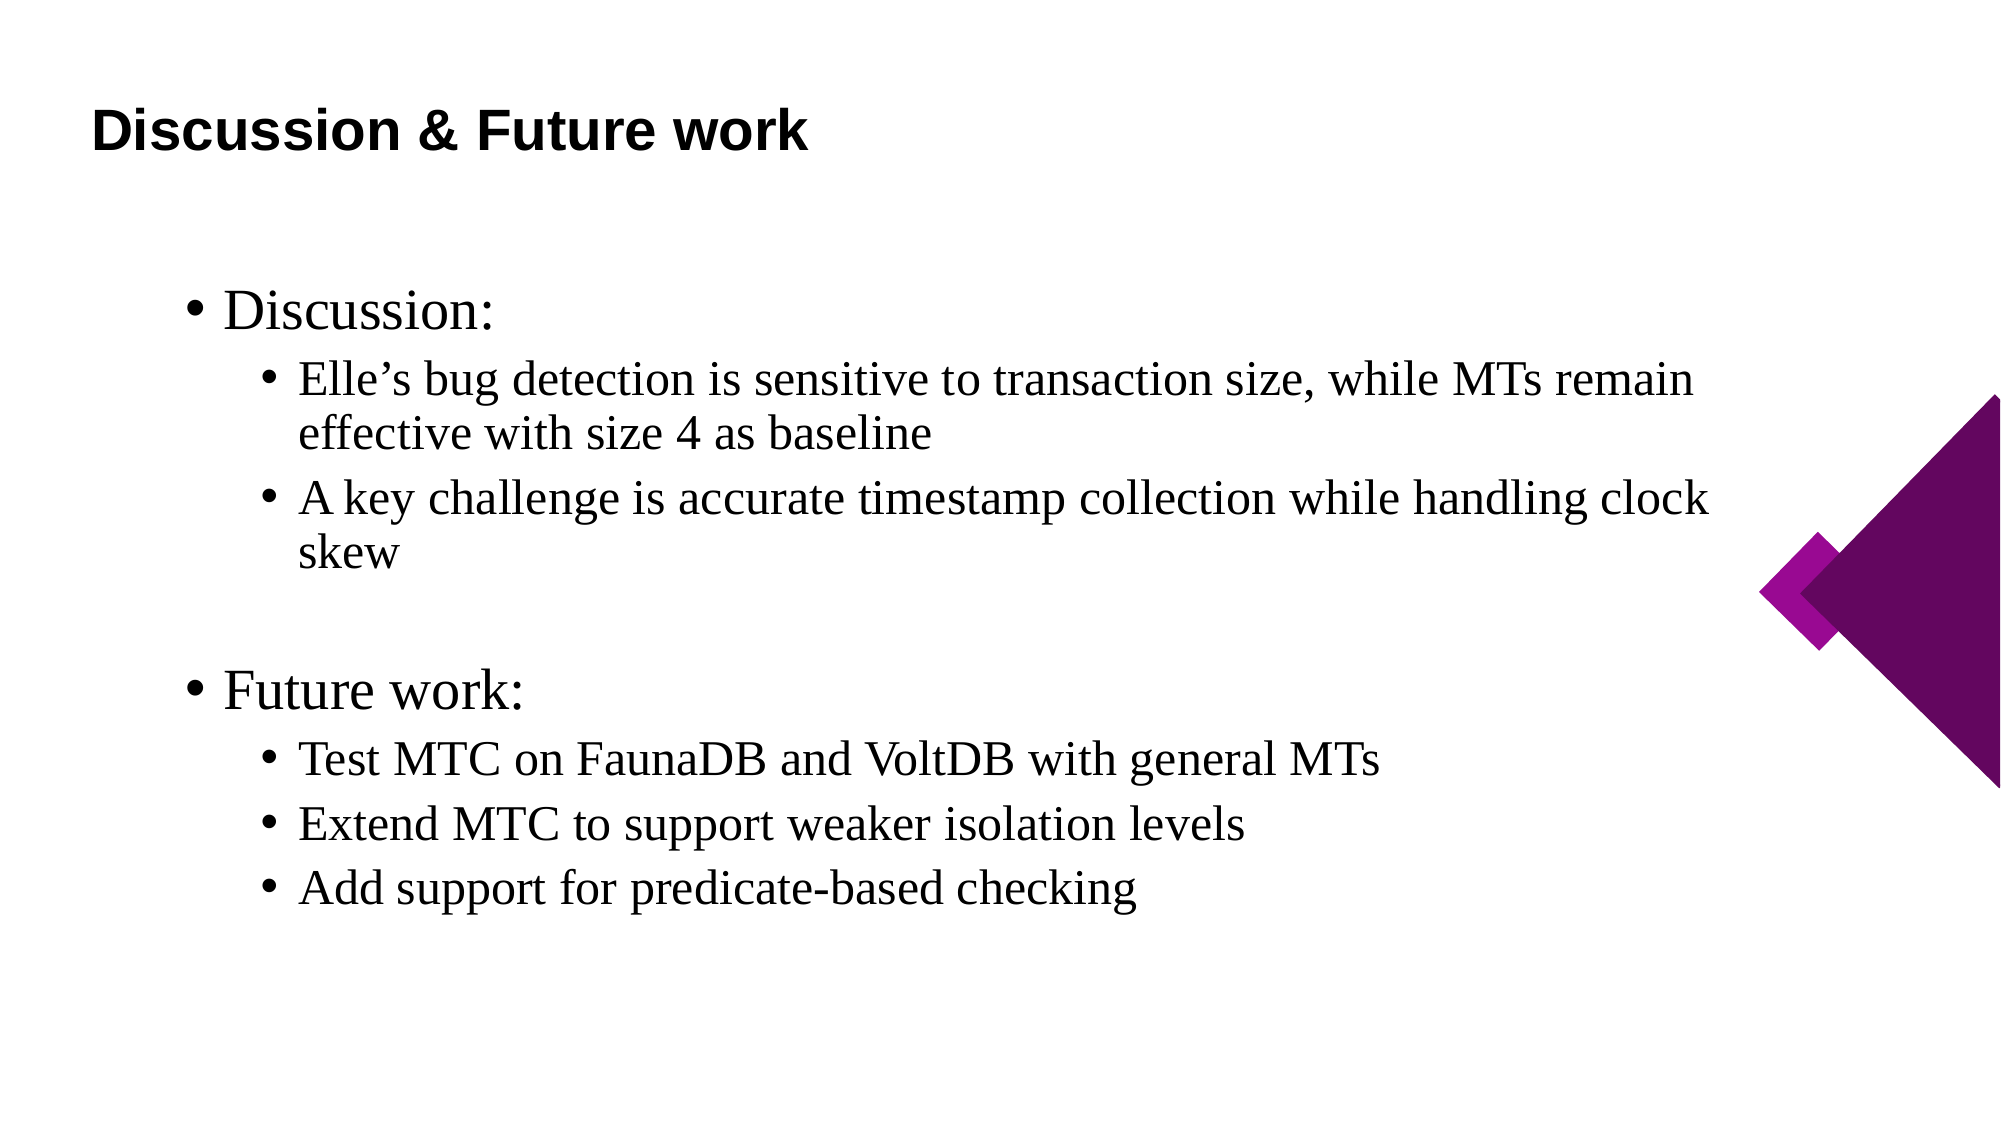

# Discussion & Future work
Discussion:
Elle’s bug detection is sensitive to transaction size, while MTs remain effective with size 4 as baseline
A key challenge is accurate timestamp collection while handling clock skew
Future work:
Test MTC on FaunaDB and VoltDB with general MTs
Extend MTC to support weaker isolation levels
Add support for predicate-based checking
37